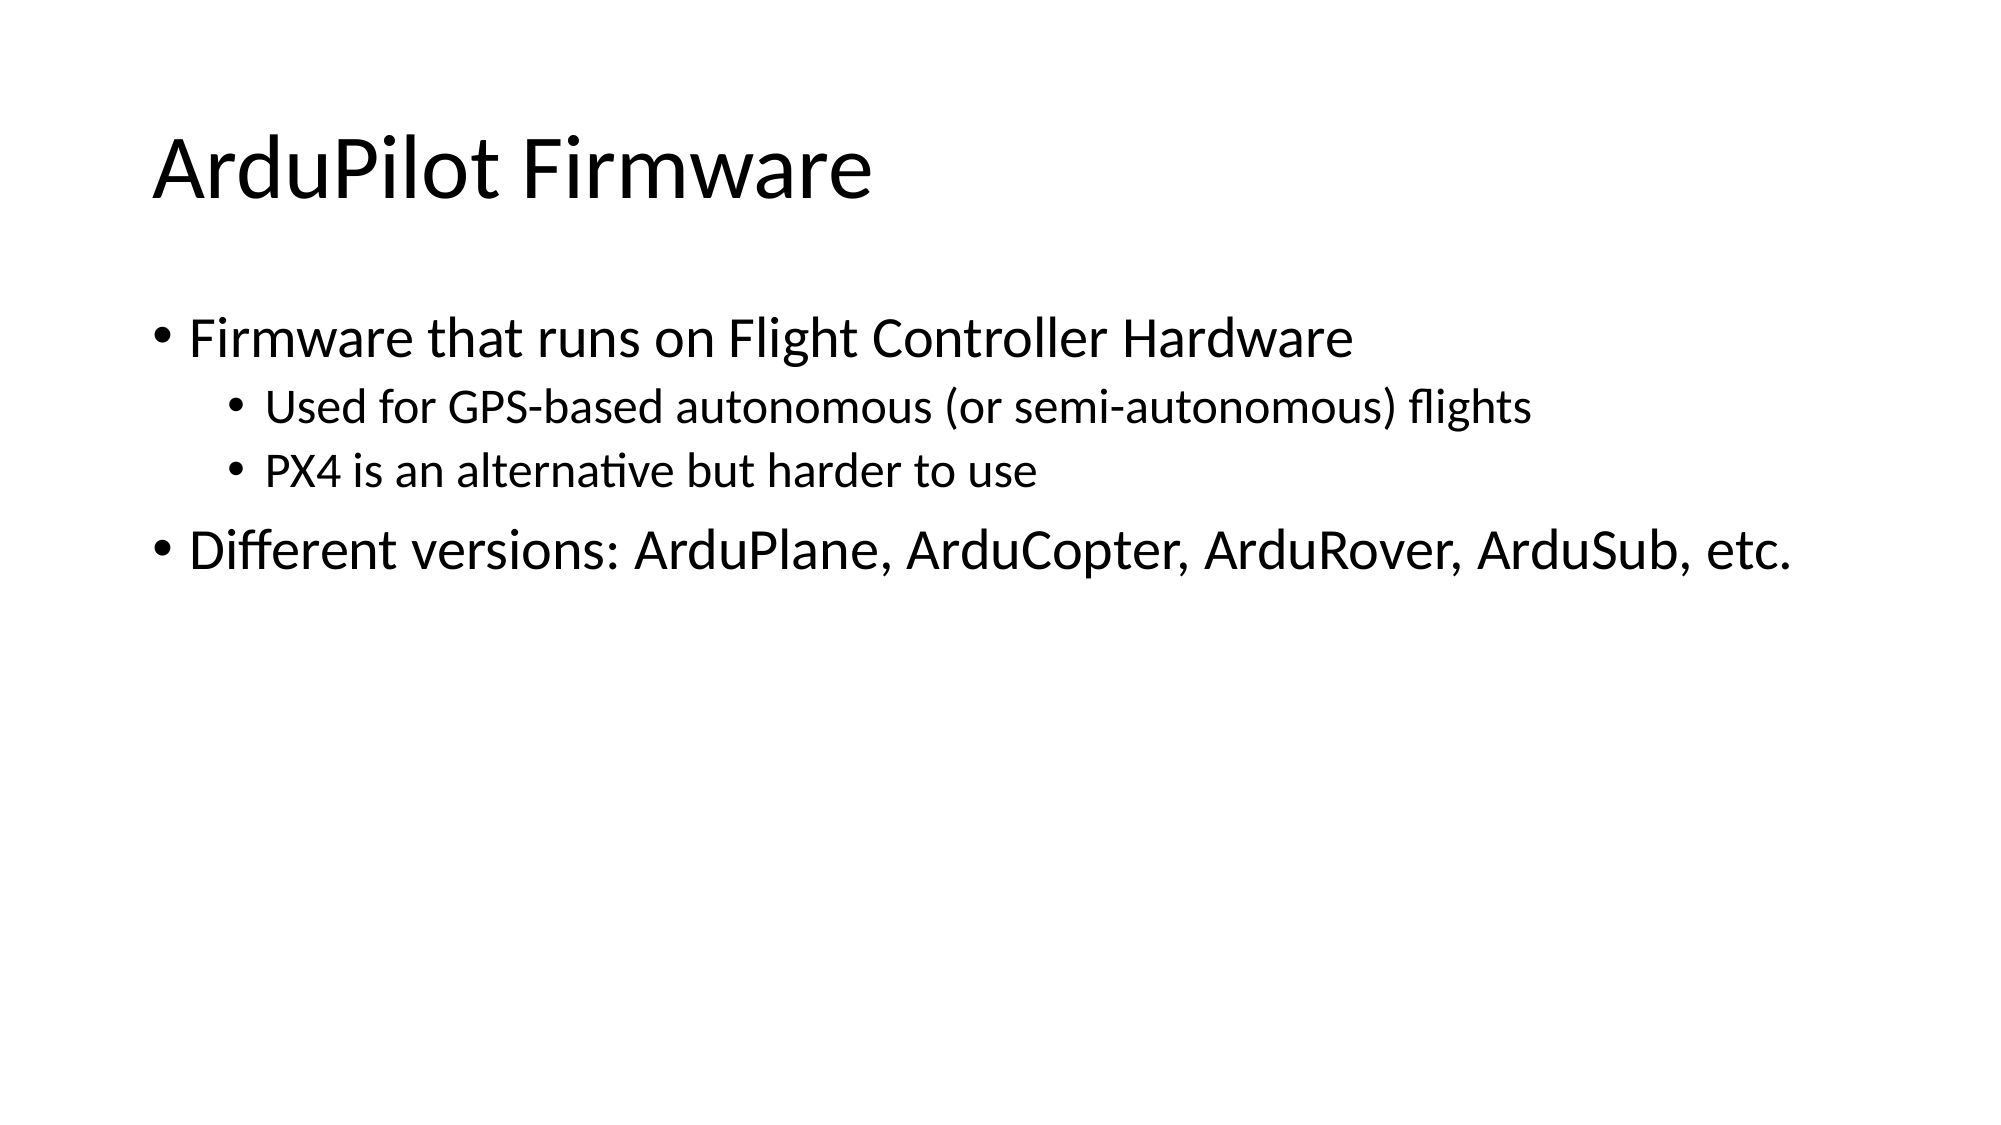

# ArduPilot Firmware
Firmware that runs on Flight Controller Hardware
Used for GPS-based autonomous (or semi-autonomous) flights
PX4 is an alternative but harder to use
Different versions: ArduPlane, ArduCopter, ArduRover, ArduSub, etc.